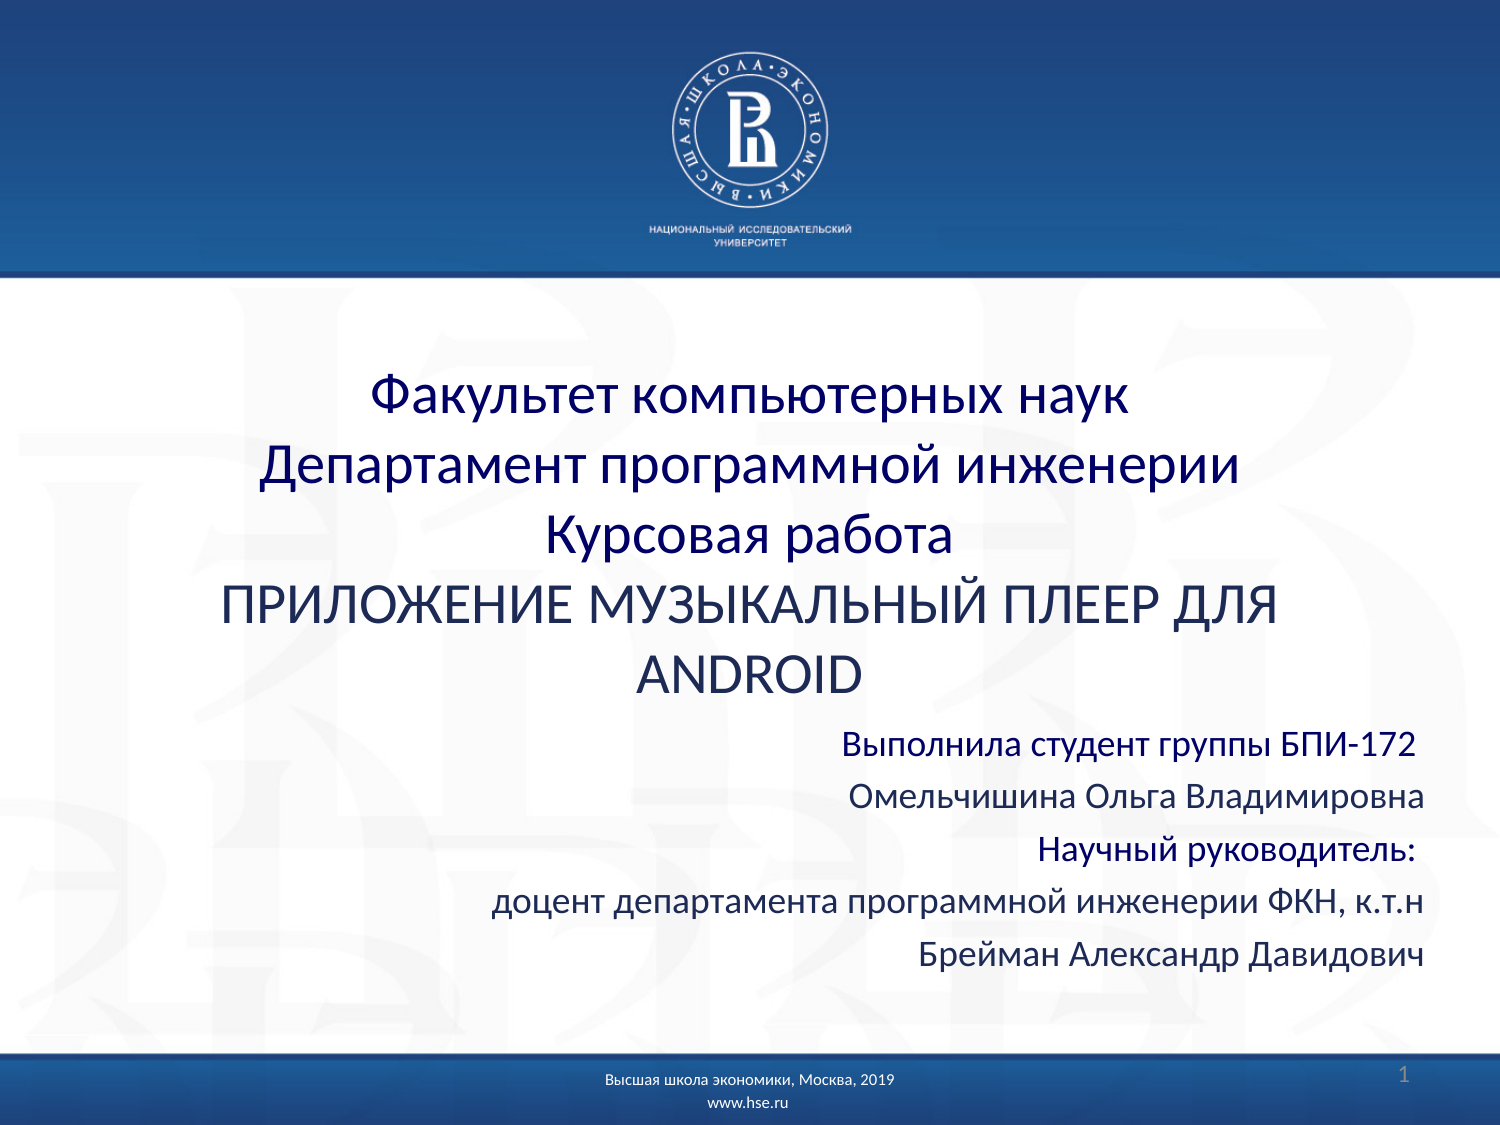

# Факультет компьютерных наук Департамент программной инженерии Курсовая работа ПРИЛОЖЕНИЕ МУЗЫКАЛЬНЫЙ ПЛЕЕР ДЛЯ ANDROID
Выполнила студент группы БПИ-172
Омельчишина Ольга Владимировна
Научный руководитель:
 доцент департамента программной инженерии ФКН, к.т.н
Брейман Александр Давидович
1
Высшая школа экономики, Москва, 2019
www.hse.ru